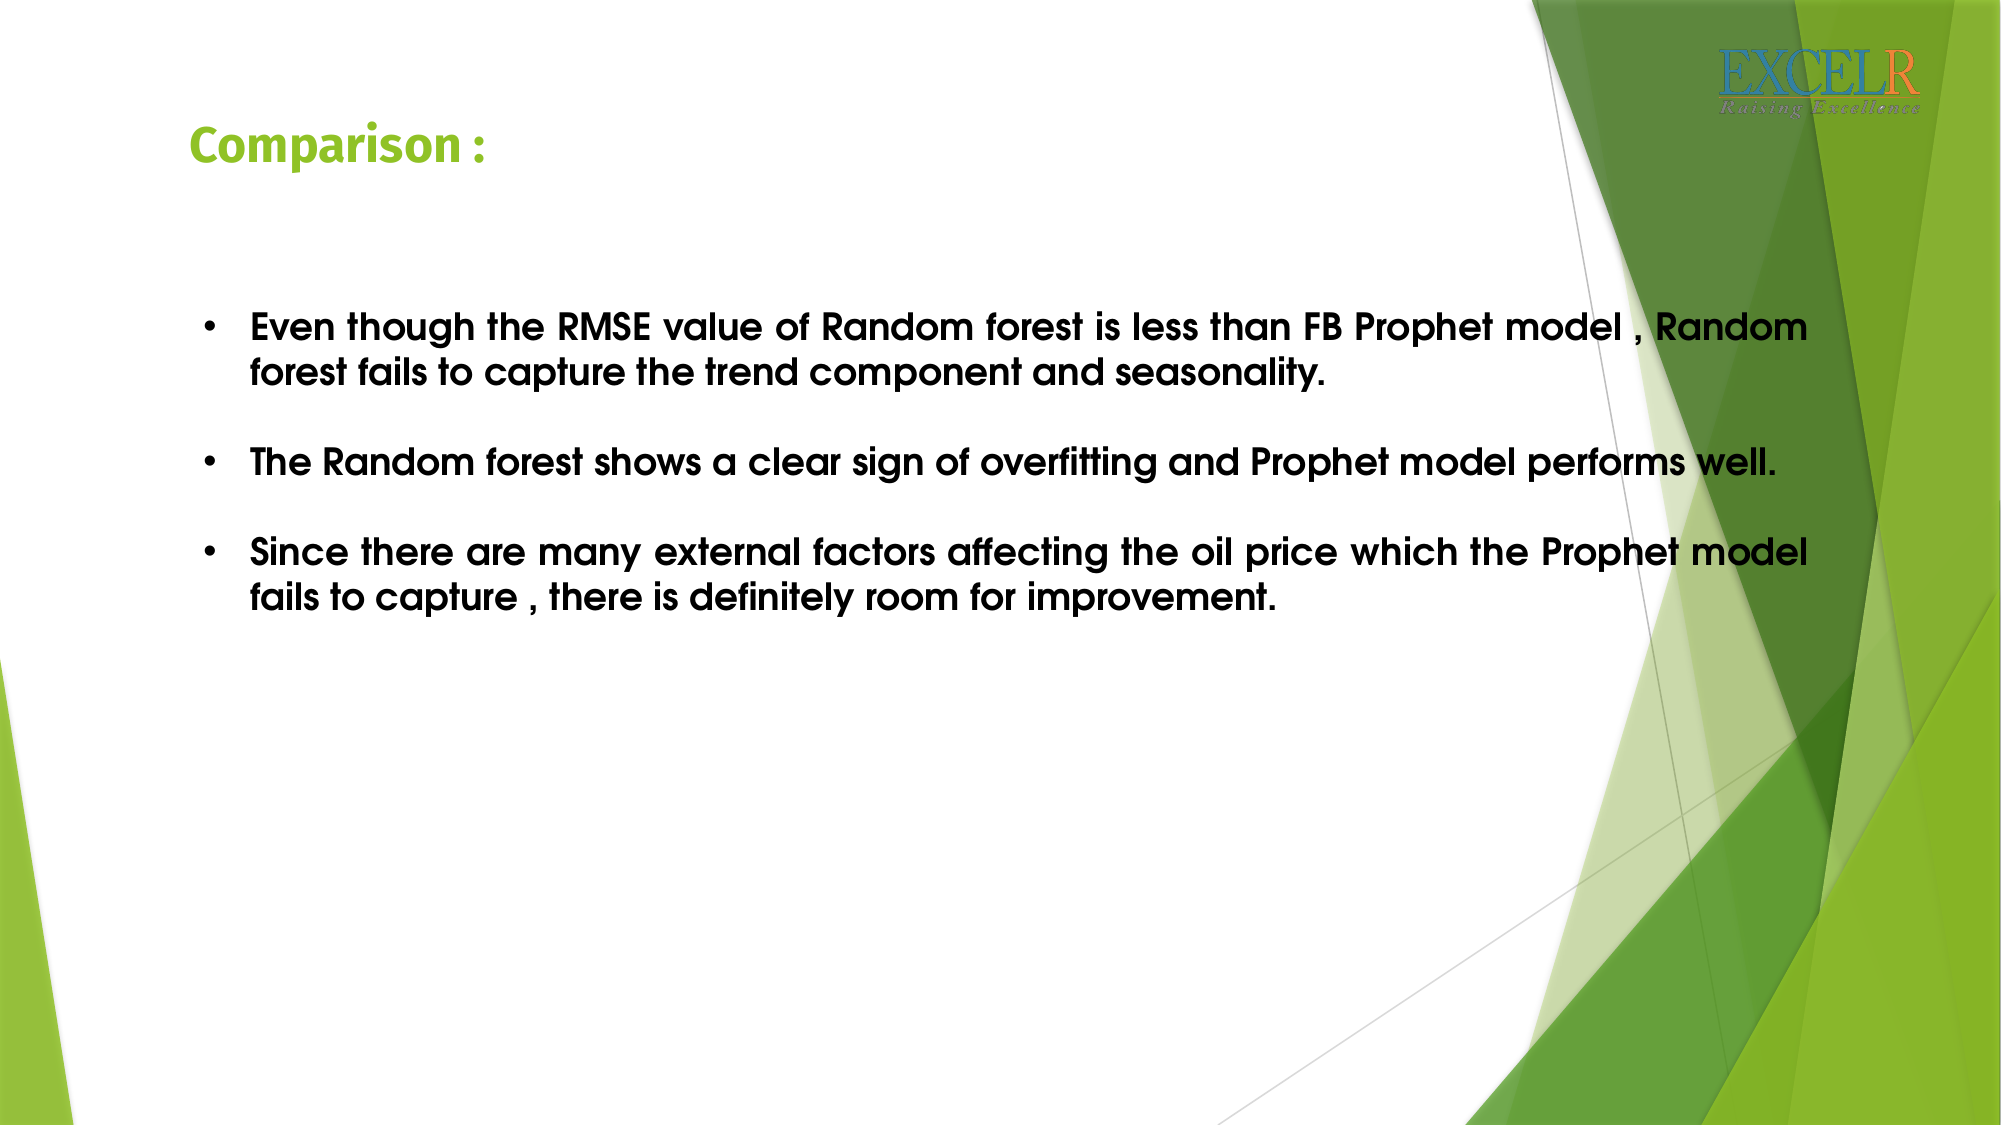

# Comparison :
Even though the RMSE value of Random forest is less than FB Prophet model , Random forest fails to capture the trend component and seasonality.

The Random forest shows a clear sign of overfitting and Prophet model performs well.

Since there are many external factors affecting the oil price which the Prophet model fails to capture , there is definitely room for improvement.